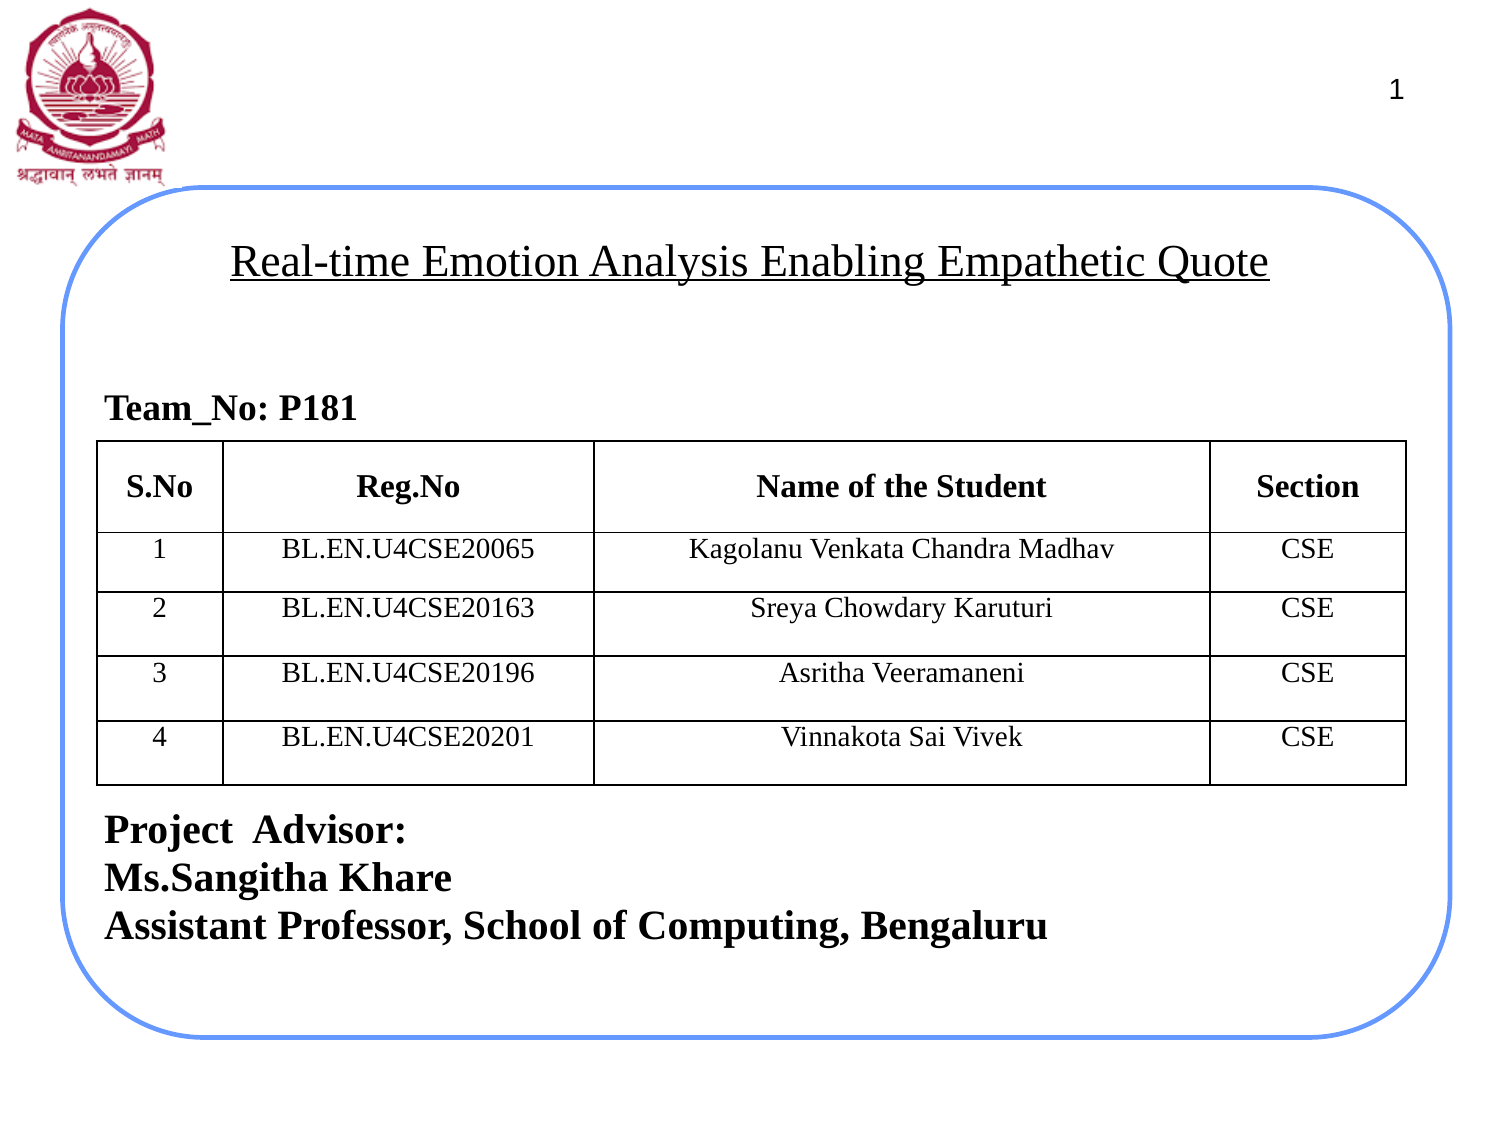

1
# Real-time Emotion Analysis Enabling Empathetic Quote

Team_No: P181

Project  Advisor:
Ms.Sangitha Khare
Assistant Professor, School of Computing, Bengaluru
| S.No | Reg.No | Name of the Student | Section |
| --- | --- | --- | --- |
| 1 | BL.EN.U4CSE20065 | Kagolanu Venkata Chandra Madhav | CSE |
| 2 | BL.EN.U4CSE20163 | Sreya Chowdary Karuturi | CSE |
| 3 | BL.EN.U4CSE20196 | Asritha Veeramaneni | CSE |
| 4 | BL.EN.U4CSE20201 | Vinnakota Sai Vivek | CSE |